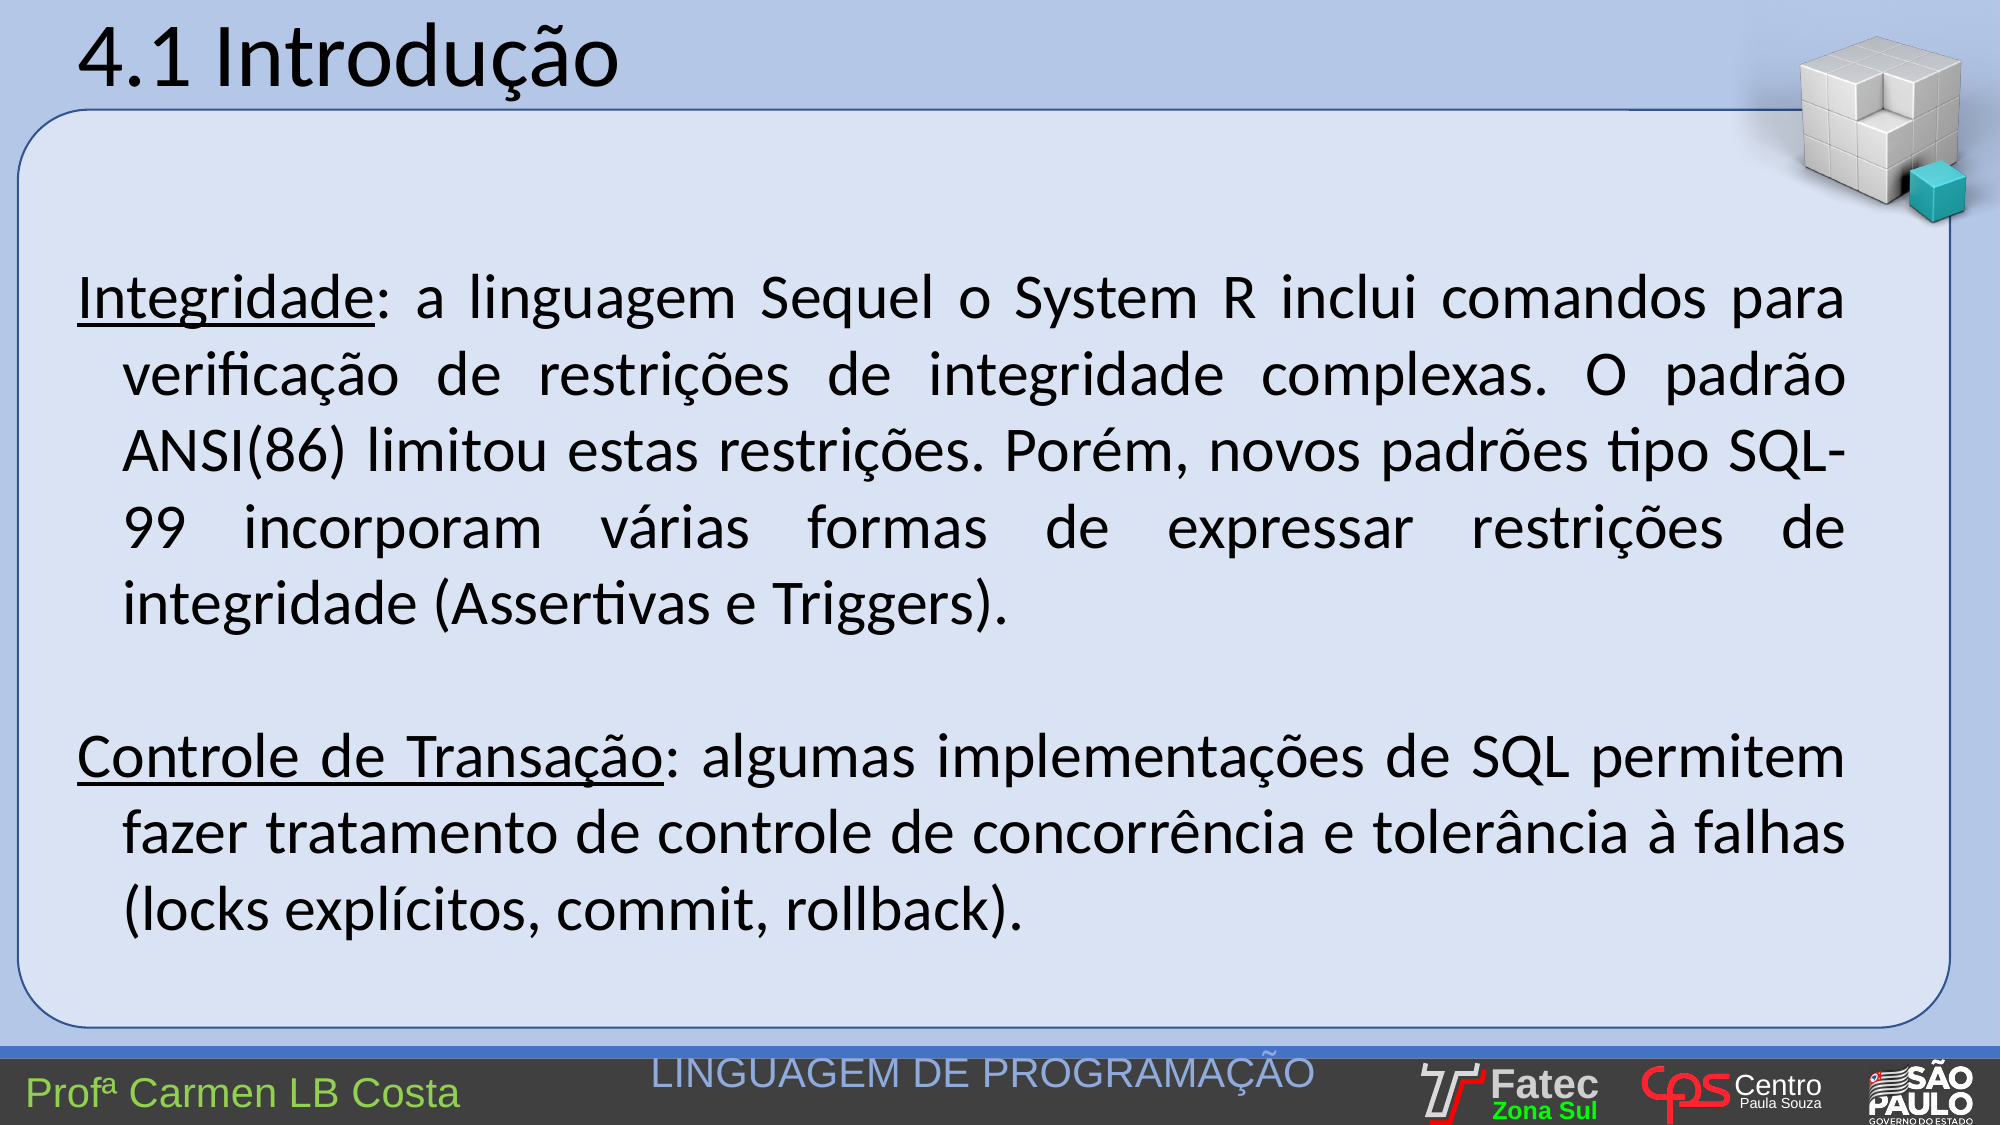

4.1 Introdução
Integridade: a linguagem Sequel o System R inclui comandos para verificação de restrições de integridade complexas. O padrão ANSI(86) limitou estas restrições. Porém, novos padrões tipo SQL-99 incorporam várias formas de expressar restrições de integridade (Assertivas e Triggers).

Controle de Transação: algumas implementações de SQL permitem fazer tratamento de controle de concorrência e tolerância à falhas (locks explícitos, commit, rollback).